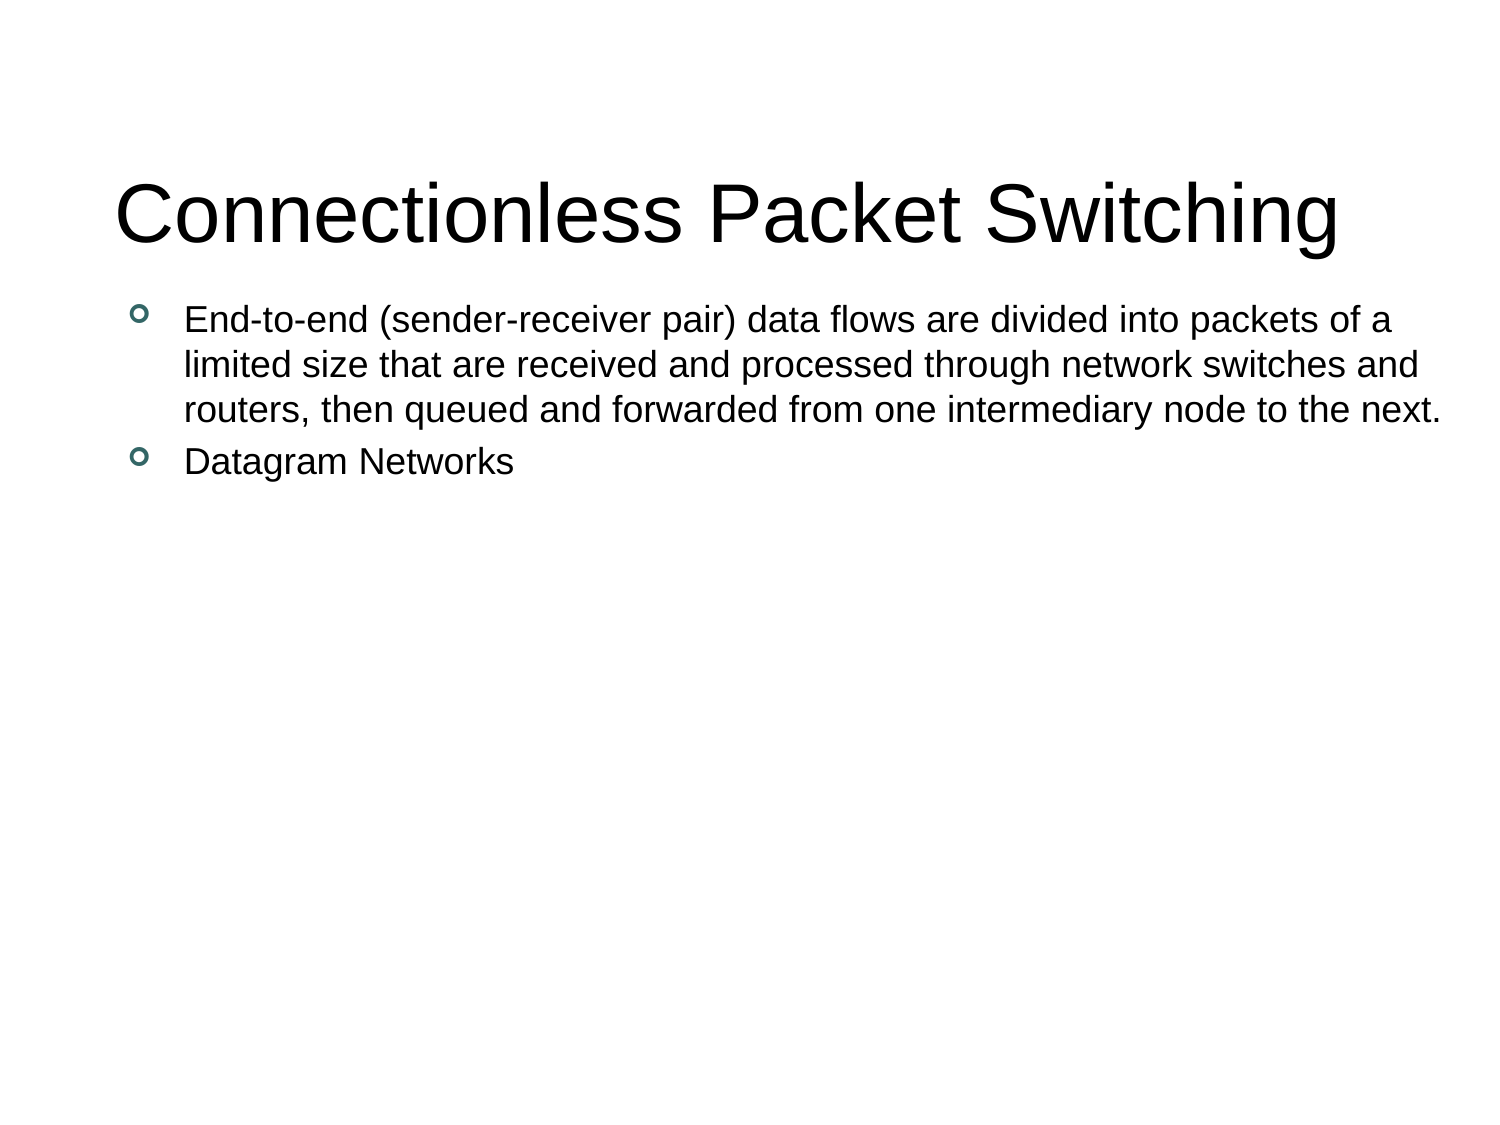

# Connectionless Packet Switching
End-to-end (sender-receiver pair) data flows are divided into packets of a limited size that are received and processed through network switches and routers, then queued and forwarded from one intermediary node to the next.
Datagram Networks